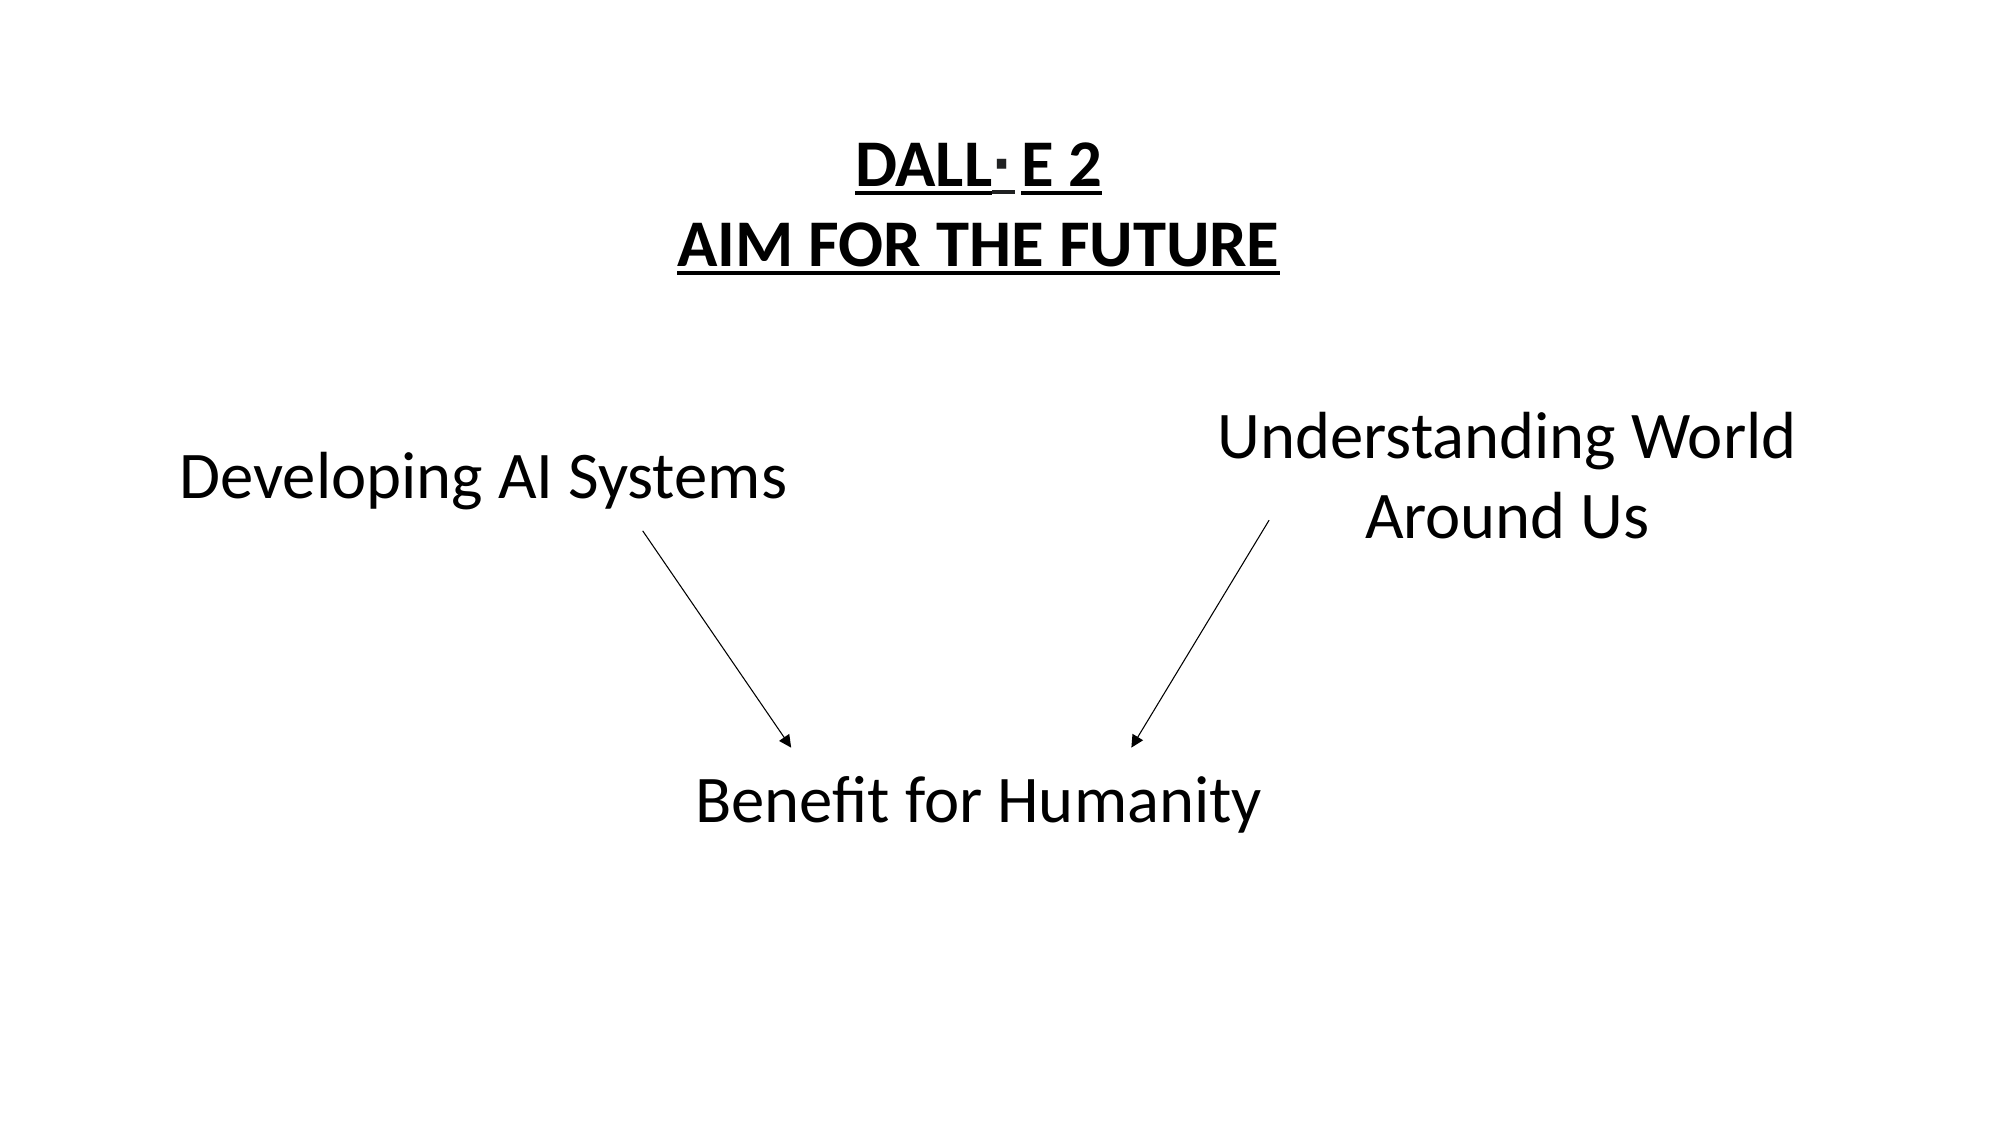

DALL·E 2
AIM FOR THE FUTURE
Understanding World Around Us
Developing AI Systems
Benefit for Humanity